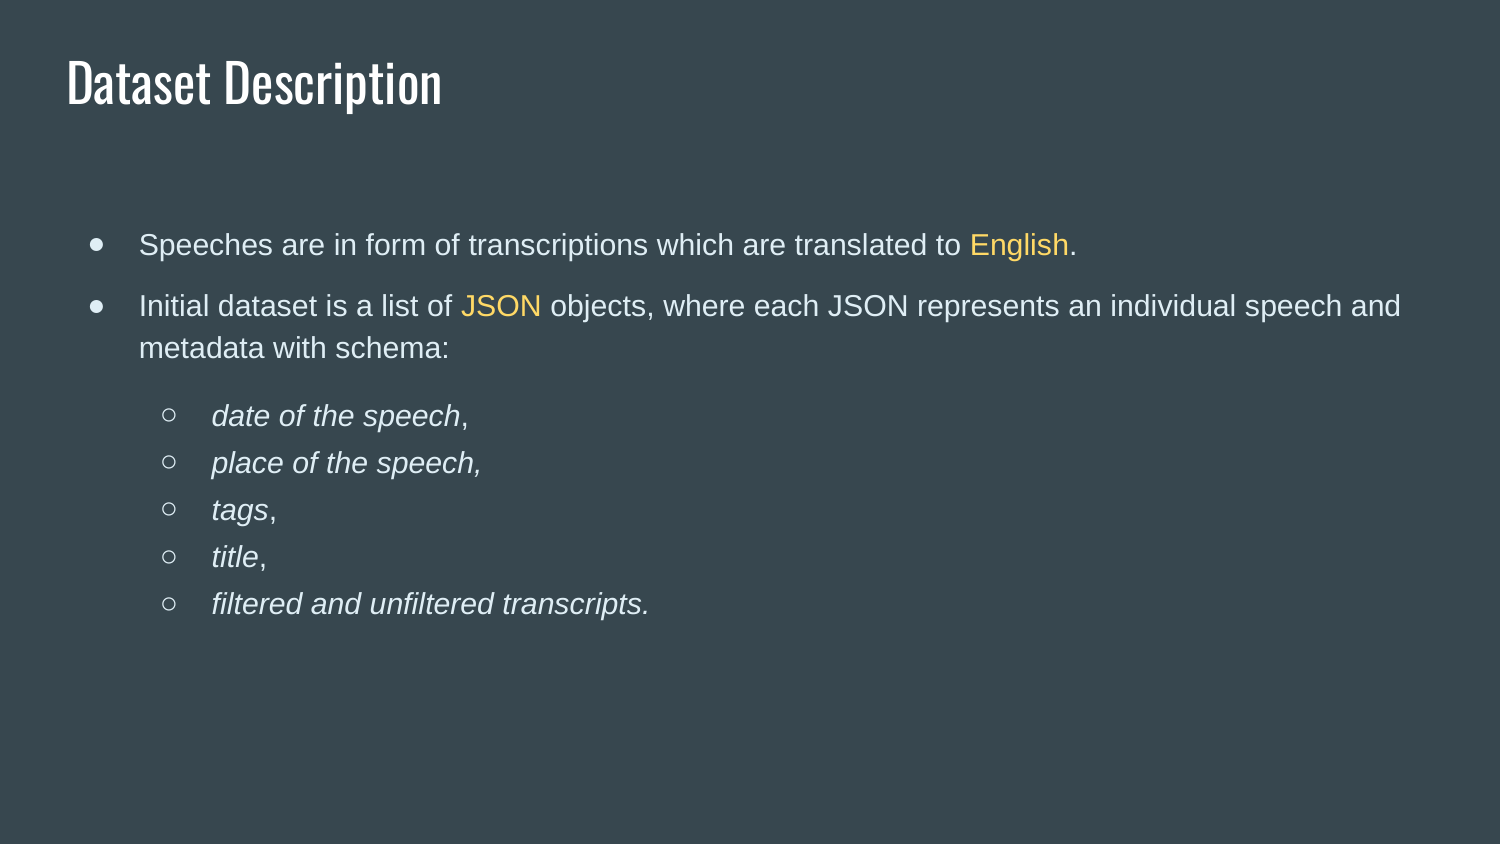

# Dataset Description
Speeches are in form of transcriptions which are translated to English.
Initial dataset is a list of JSON objects, where each JSON represents an individual speech and metadata with schema:
date of the speech,
place of the speech,
tags,
title,
filtered and unfiltered transcripts.